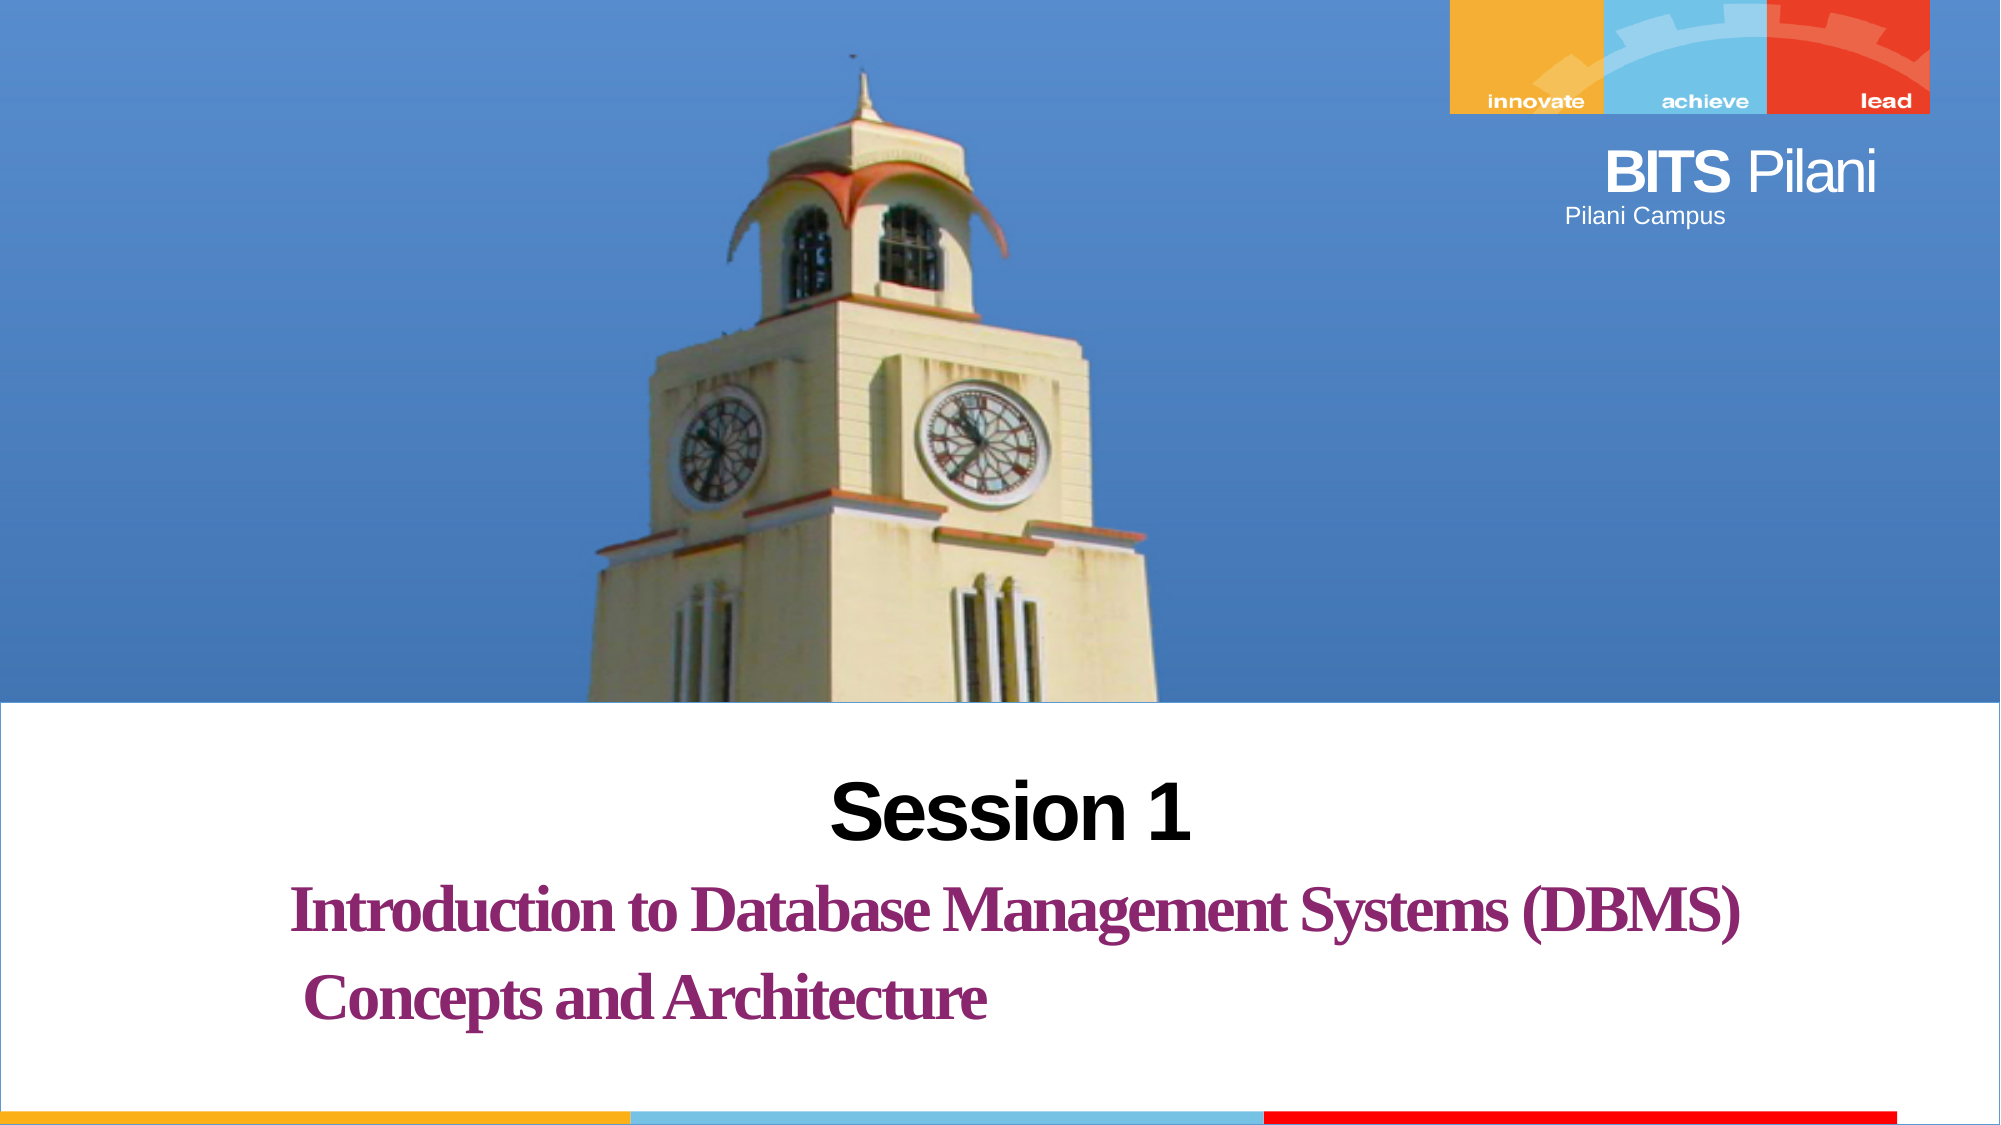

Session 1
               Introduction to Database Management Systems (DBMS)
                Concepts and Architecture